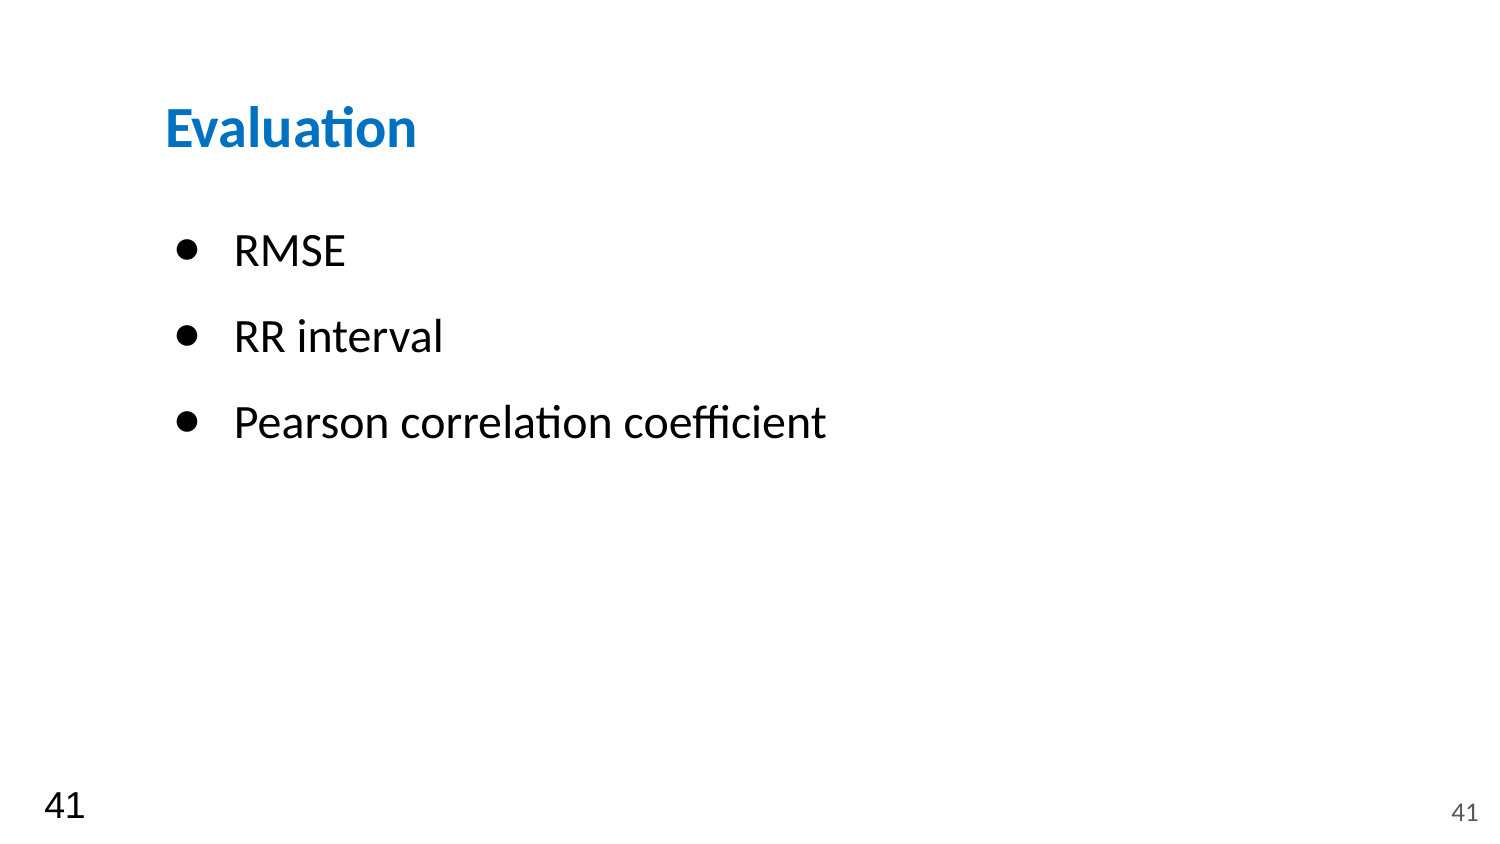

# Evaluation
RMSE
RR interval
Pearson correlation coefficient

41